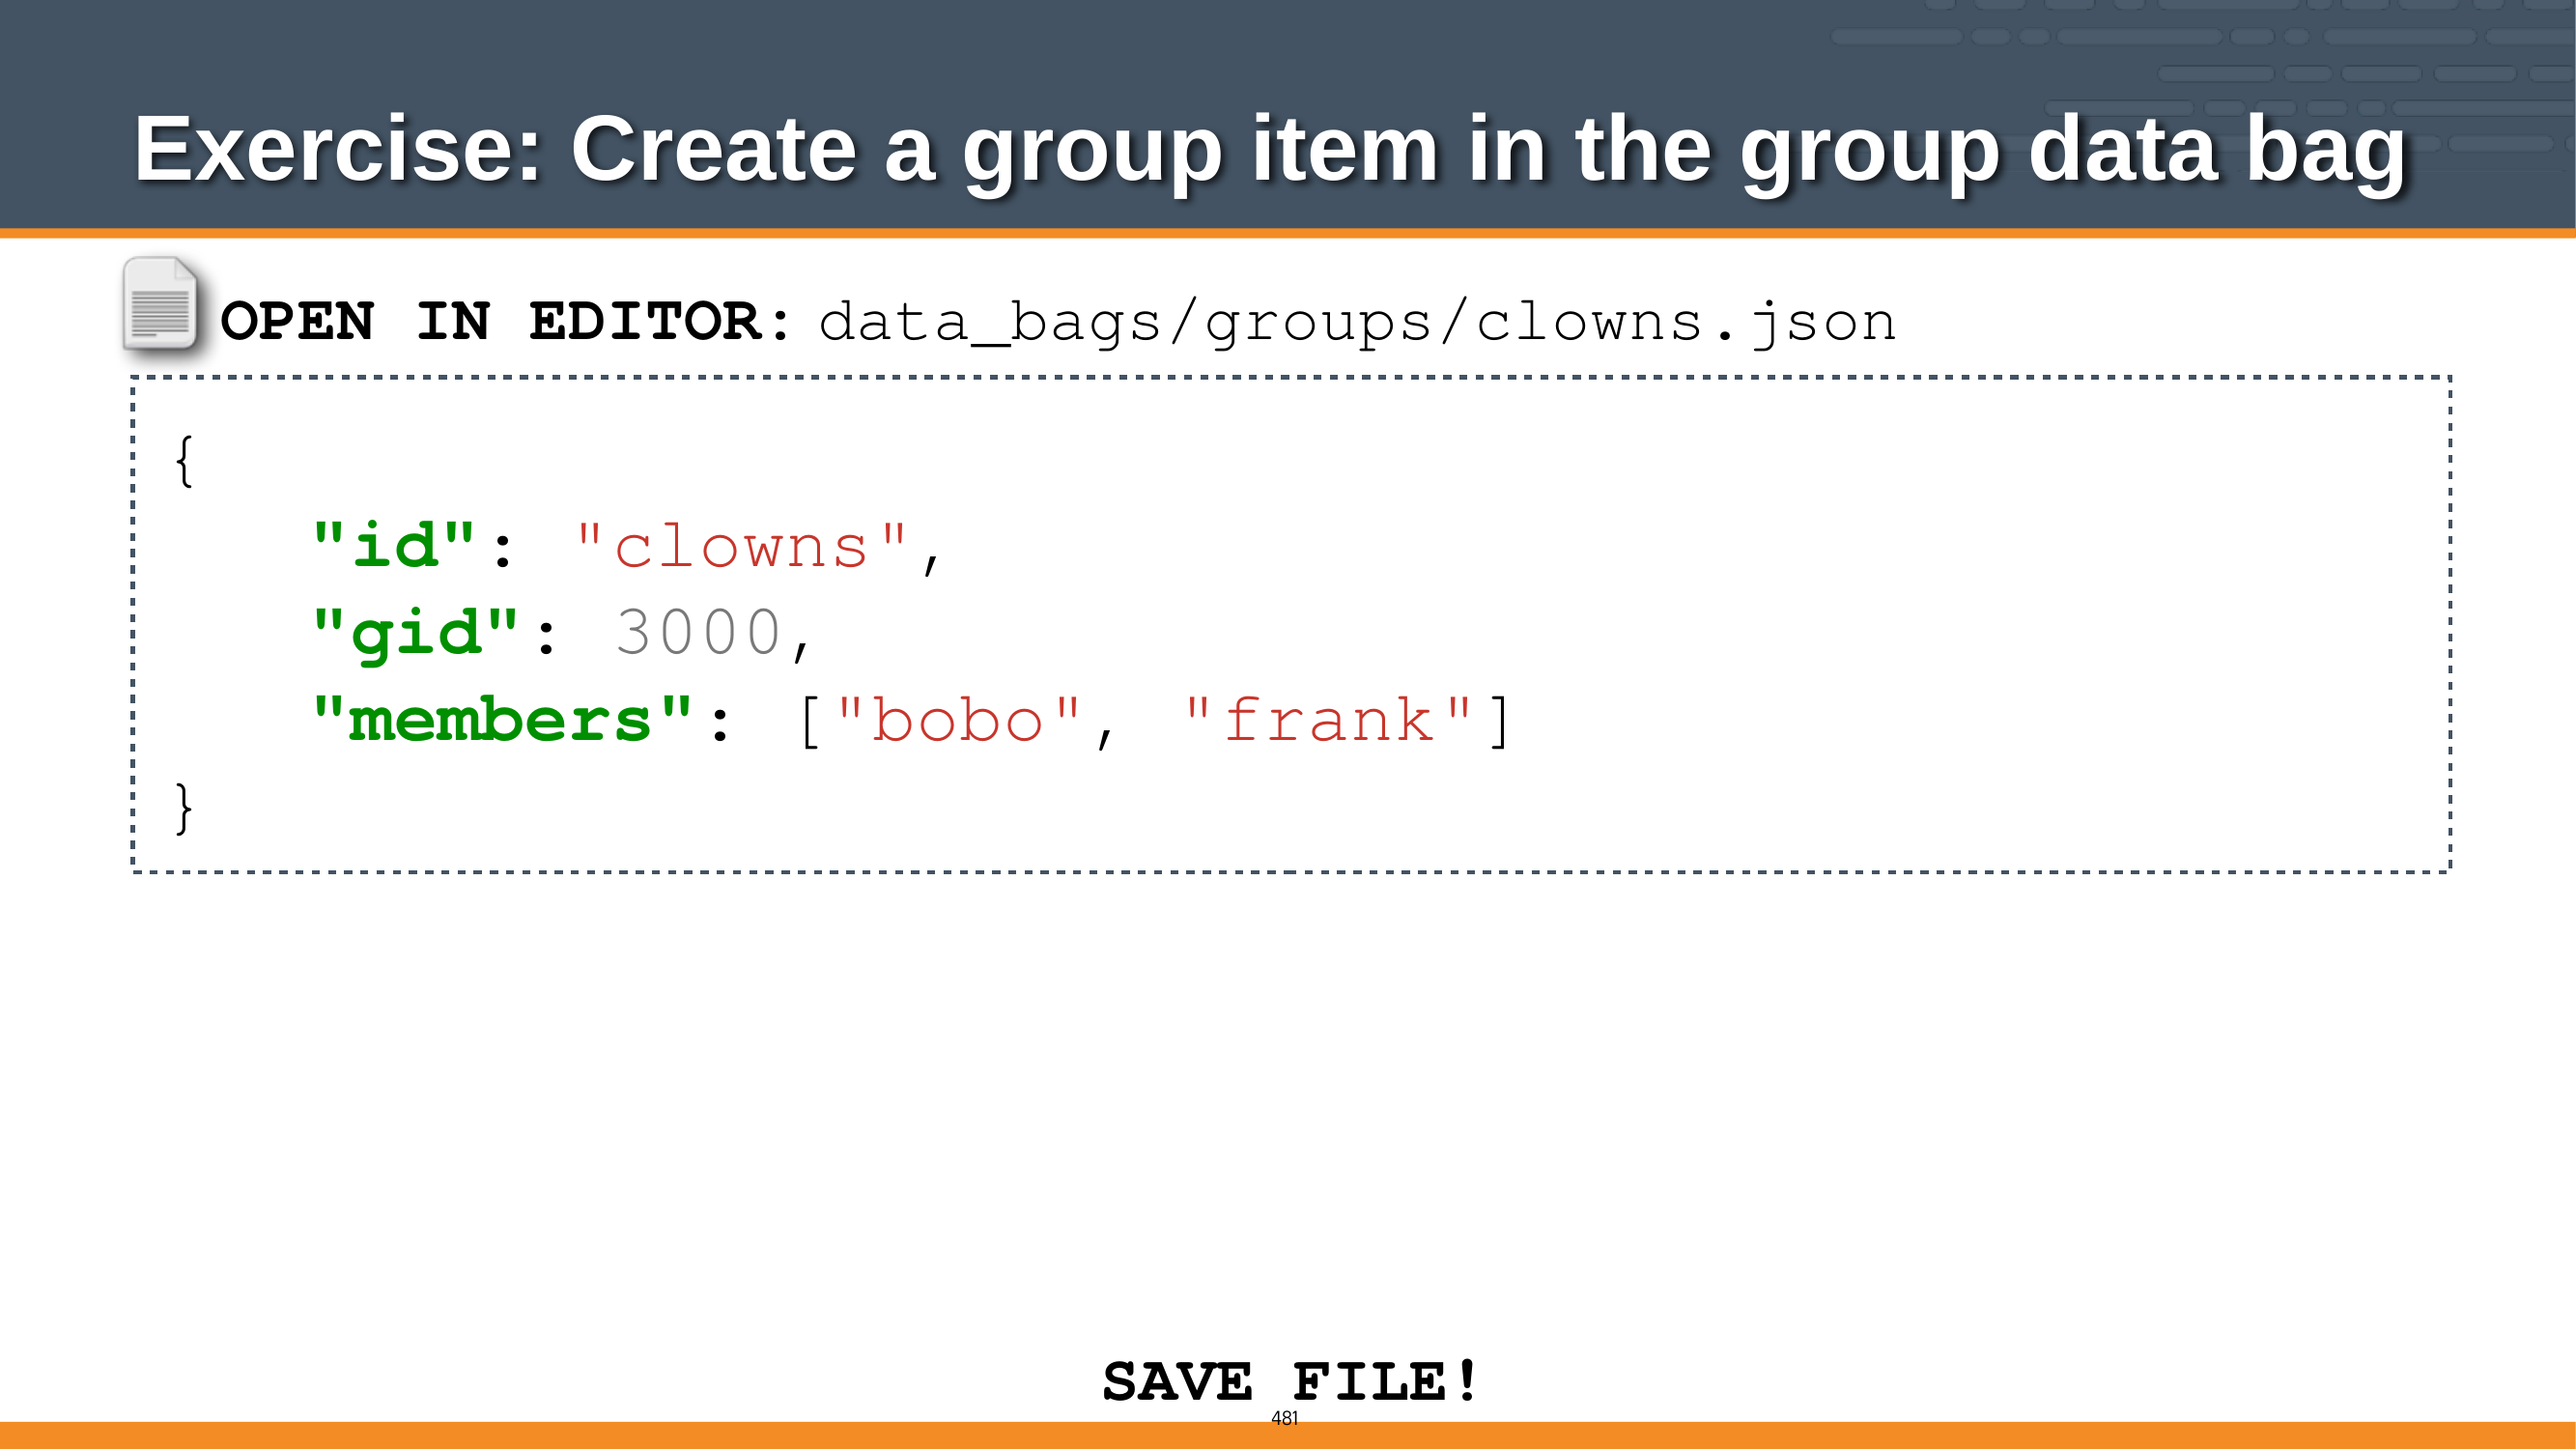

# Exercise: Create a group item in the group data bag
data_bags/groups/clowns.json
OPEN IN EDITOR:
{
	"id": "clowns",
	"gid": 3000,
	"members": ["bobo", "frank"]
}
SAVE FILE!
481